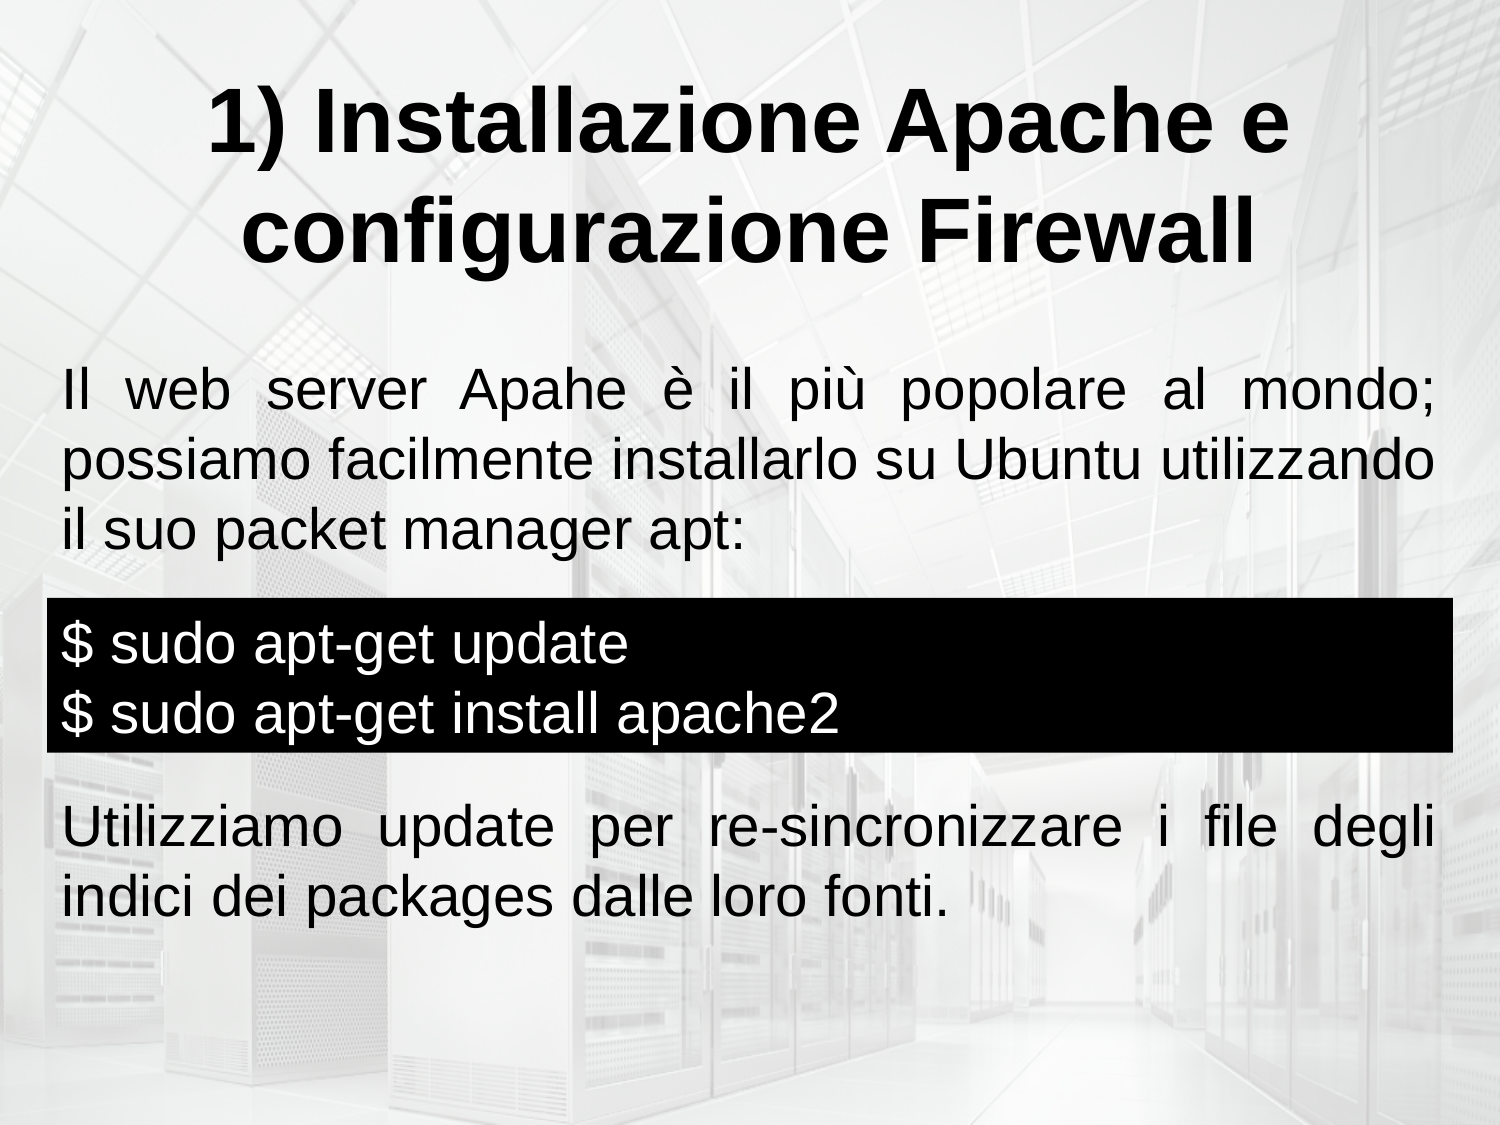

1) Installazione Apache e configurazione Firewall
Il web server Apahe è il più popolare al mondo; possiamo facilmente installarlo su Ubuntu utilizzando il suo packet manager apt:
$ sudo apt-get update
$ sudo apt-get install apache2
Utilizziamo update per re-sincronizzare i file degli indici dei packages dalle loro fonti.